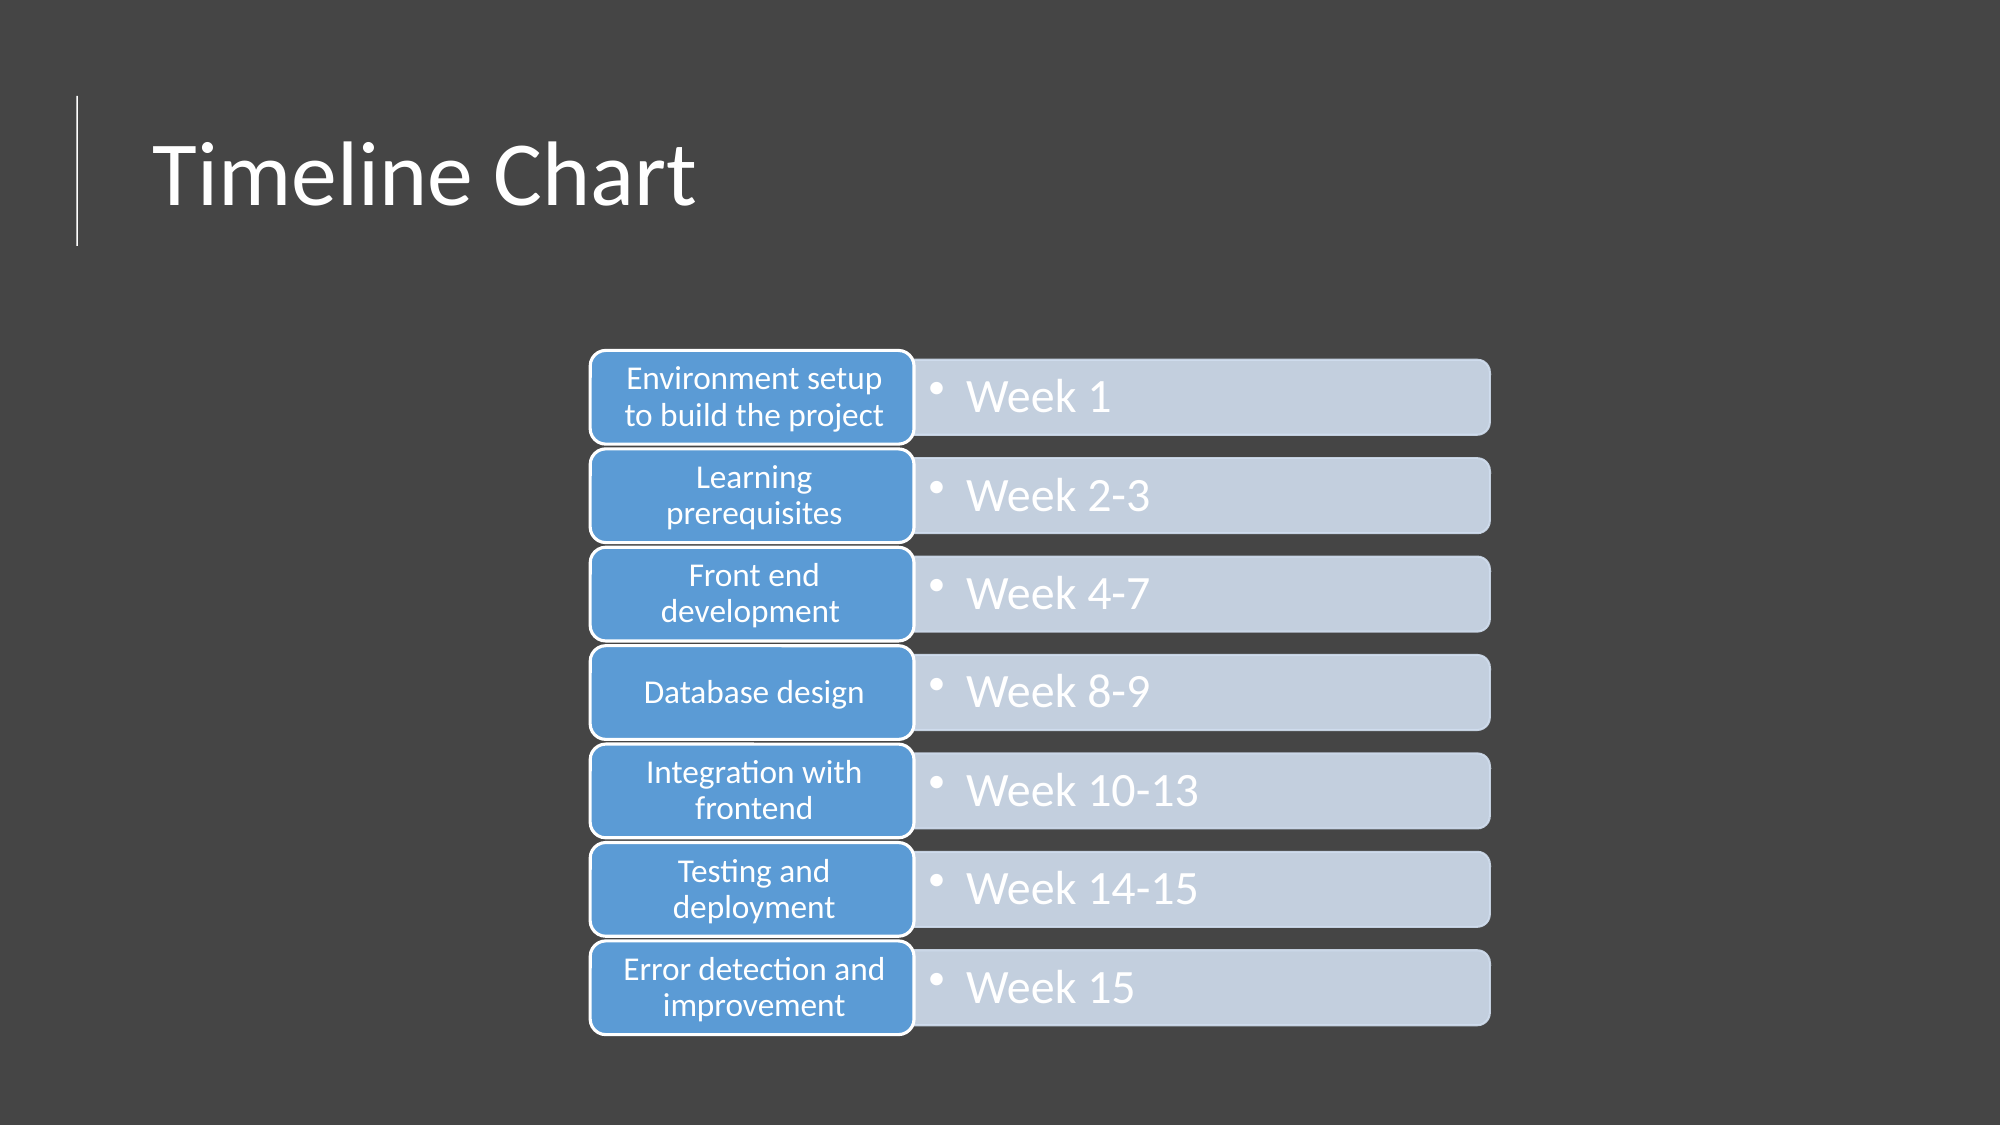

# Timeline Chart

Week 1
Environment setup to build the project
Week 2-3
Learning prerequisites
Week 4-7
Front end development
Week 8-9
Database design
Week 10-13
Integration with frontend
Week 14-15
Testing and deployment
Week 15
Error detection and improvement